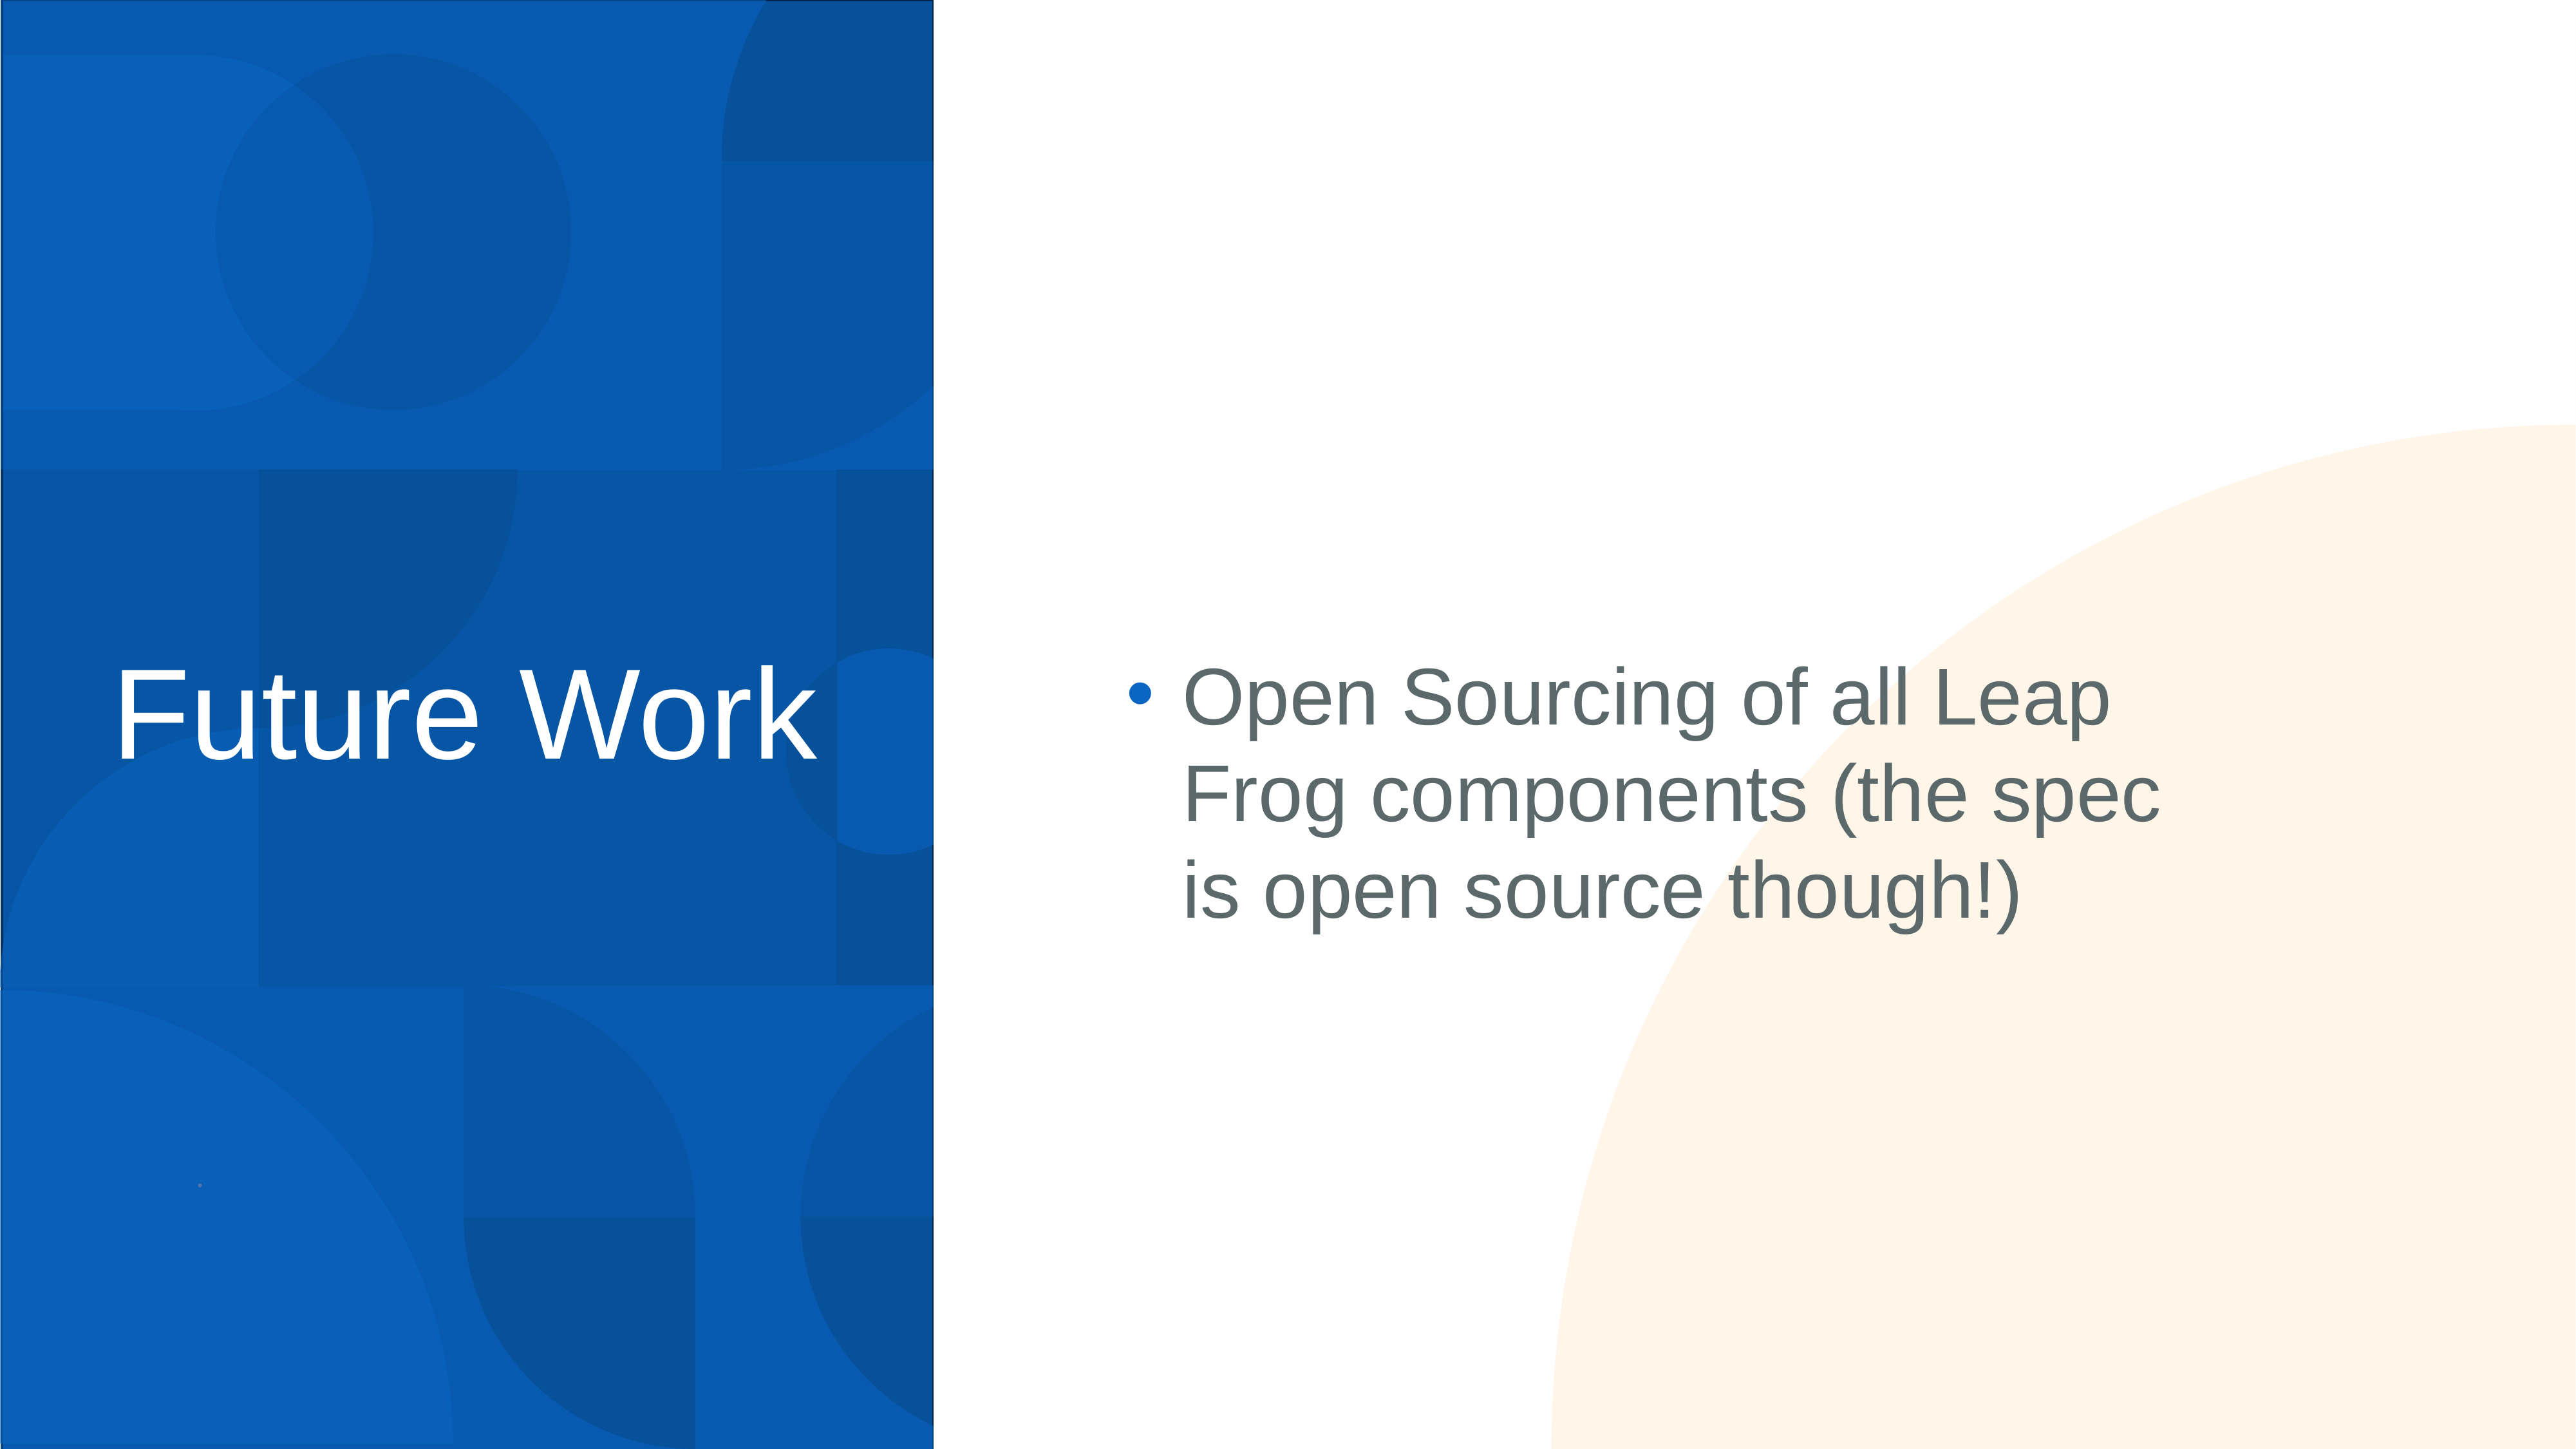

# Future Work

Open Sourcing of all Leap Frog components (the spec is open source though!)